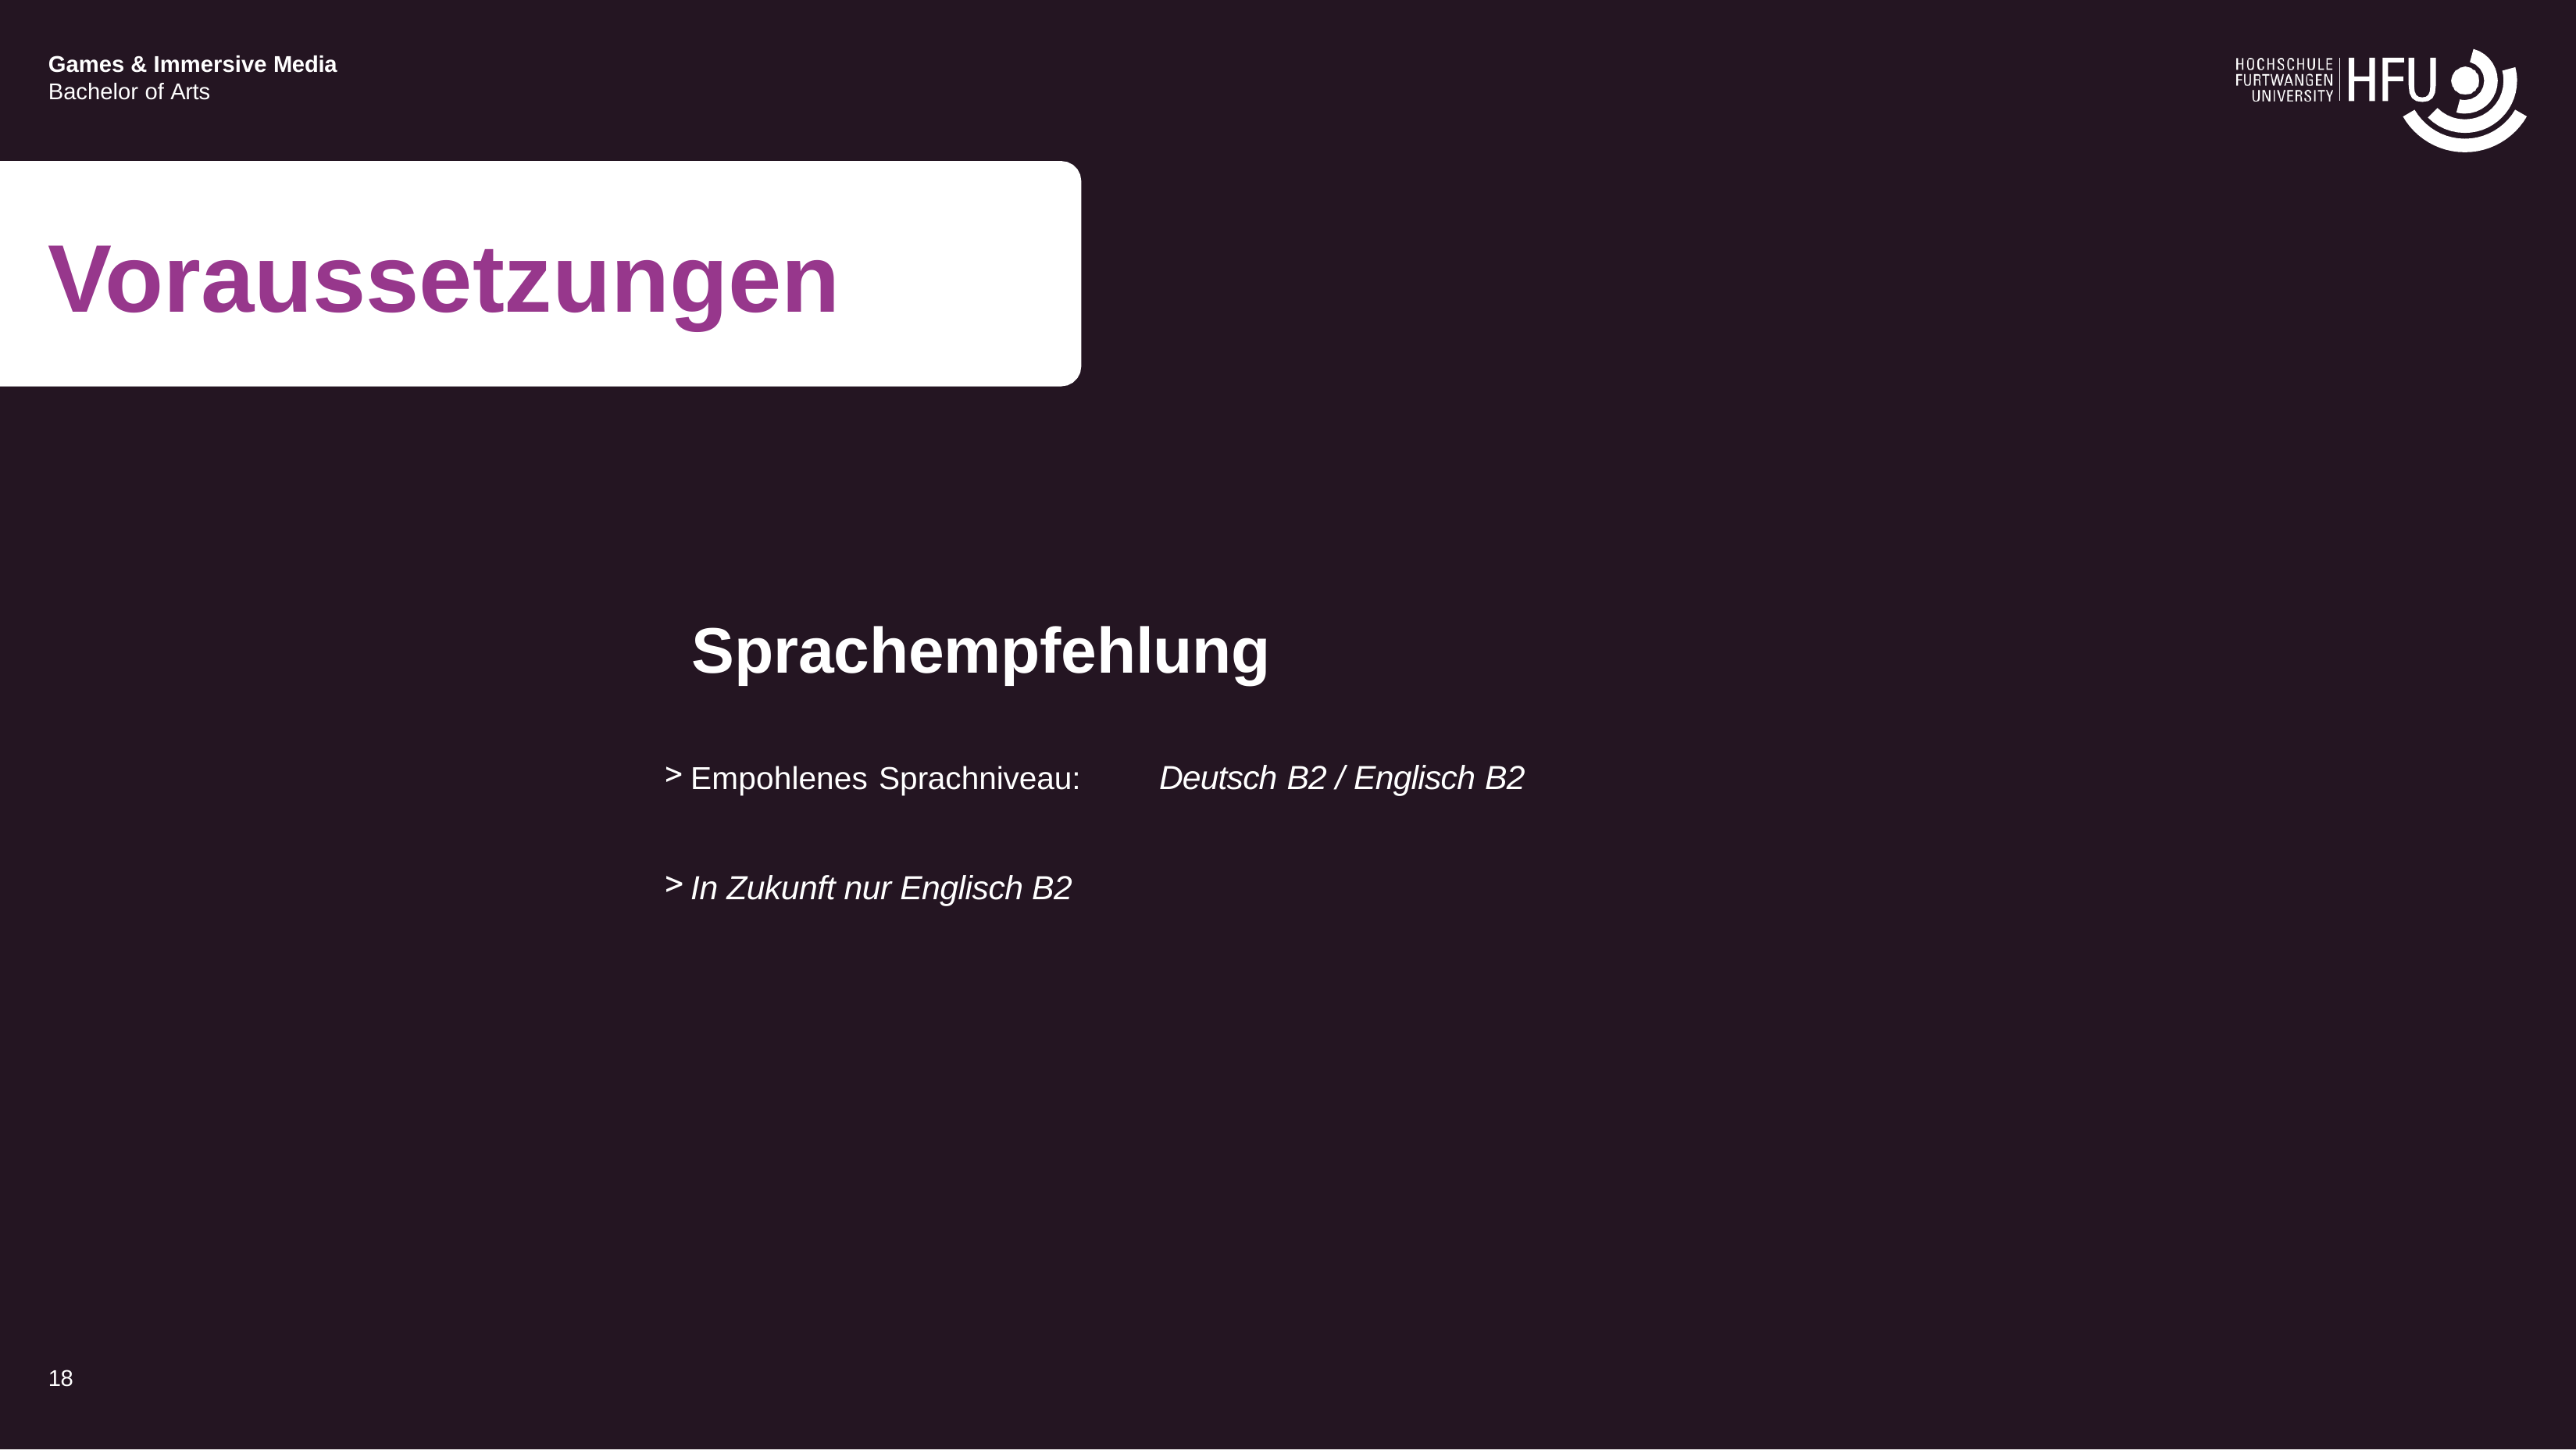

Games & Immersive Media
Bachelor of Arts

# Voraussetzungen
Sprachempfehlung
Empohlenes Sprachniveau: 	Deutsch B2 / Englisch B2
In Zukunft nur Englisch B2
18